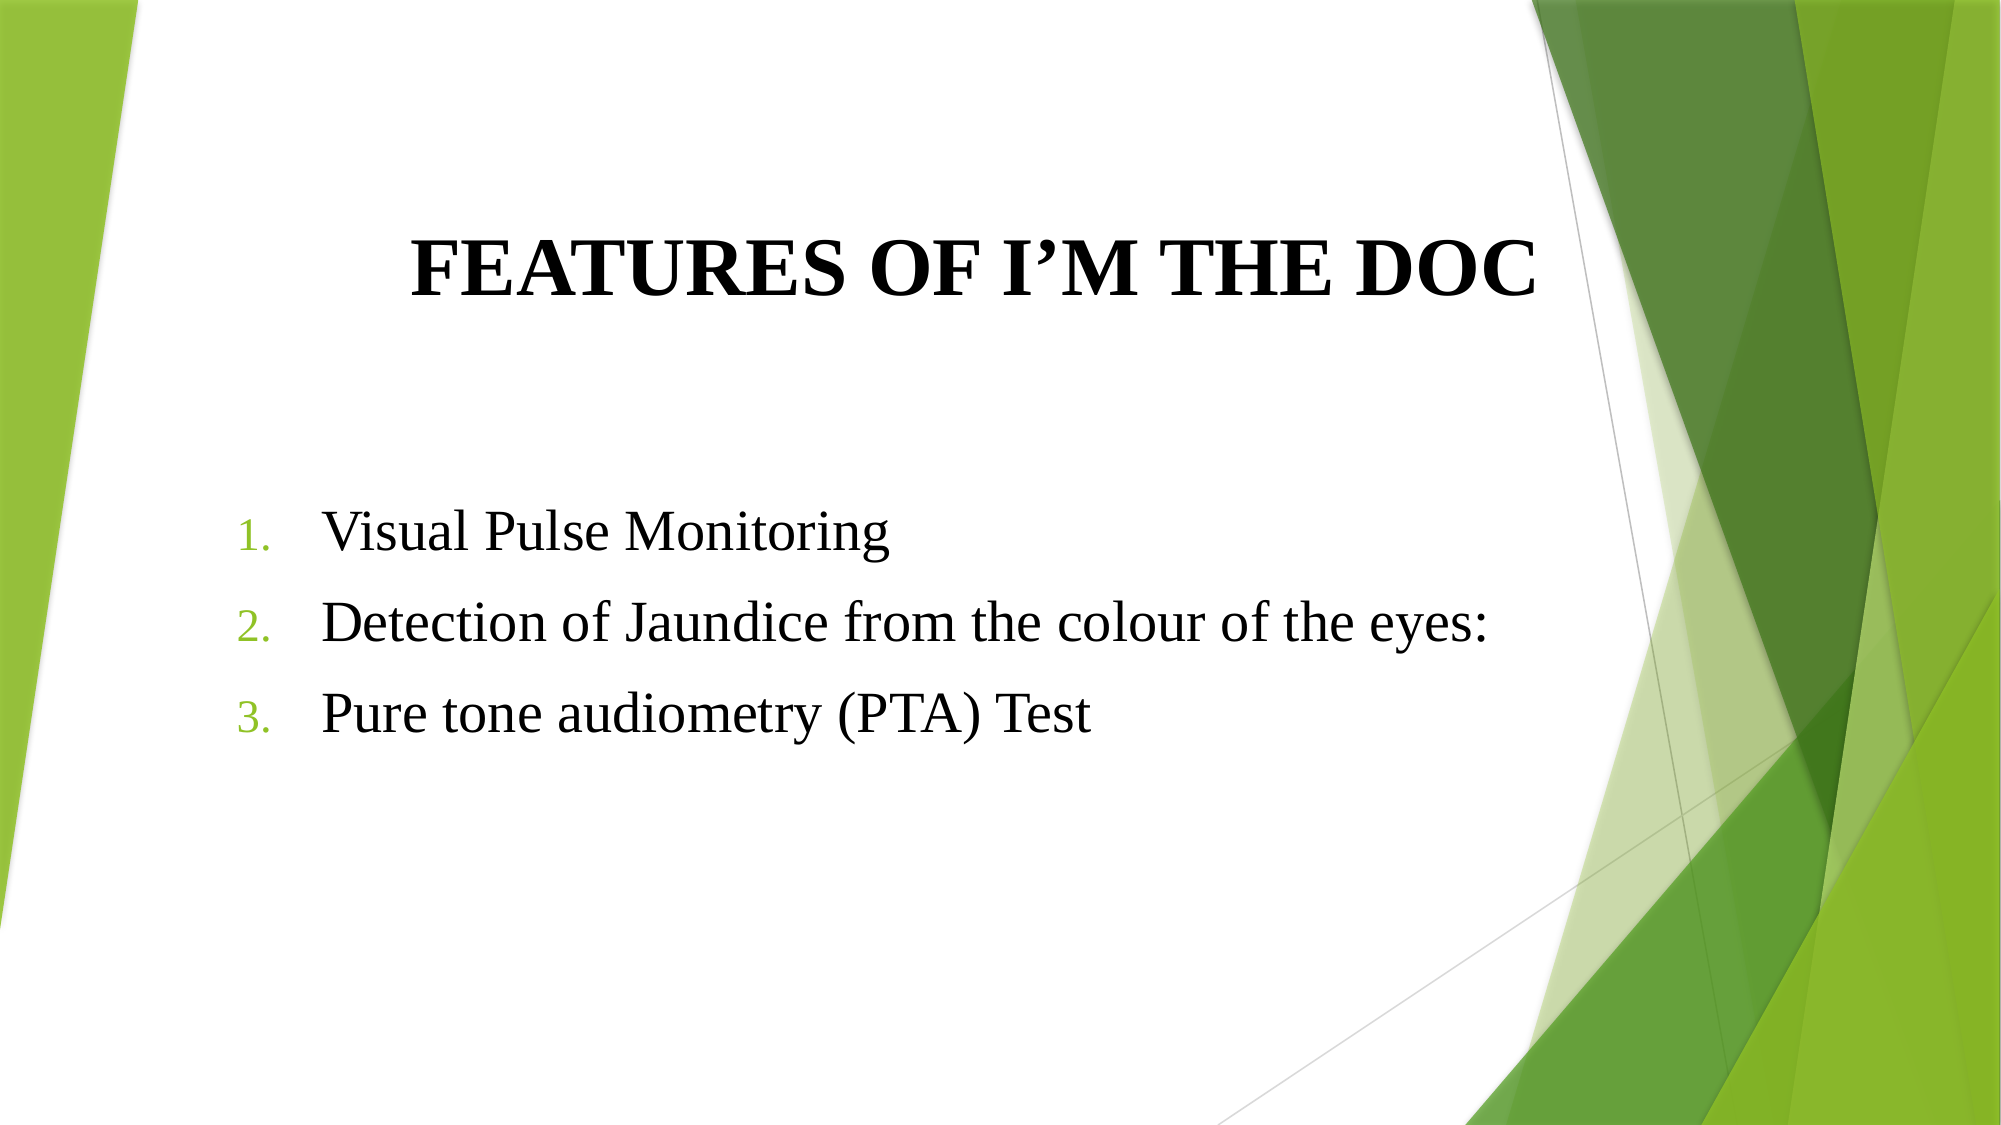

# FEATURES OF I’M THE DOC

Visual Pulse Monitoring
Detection of Jaundice from the colour of the eyes:
Pure tone audiometry (PTA) Test